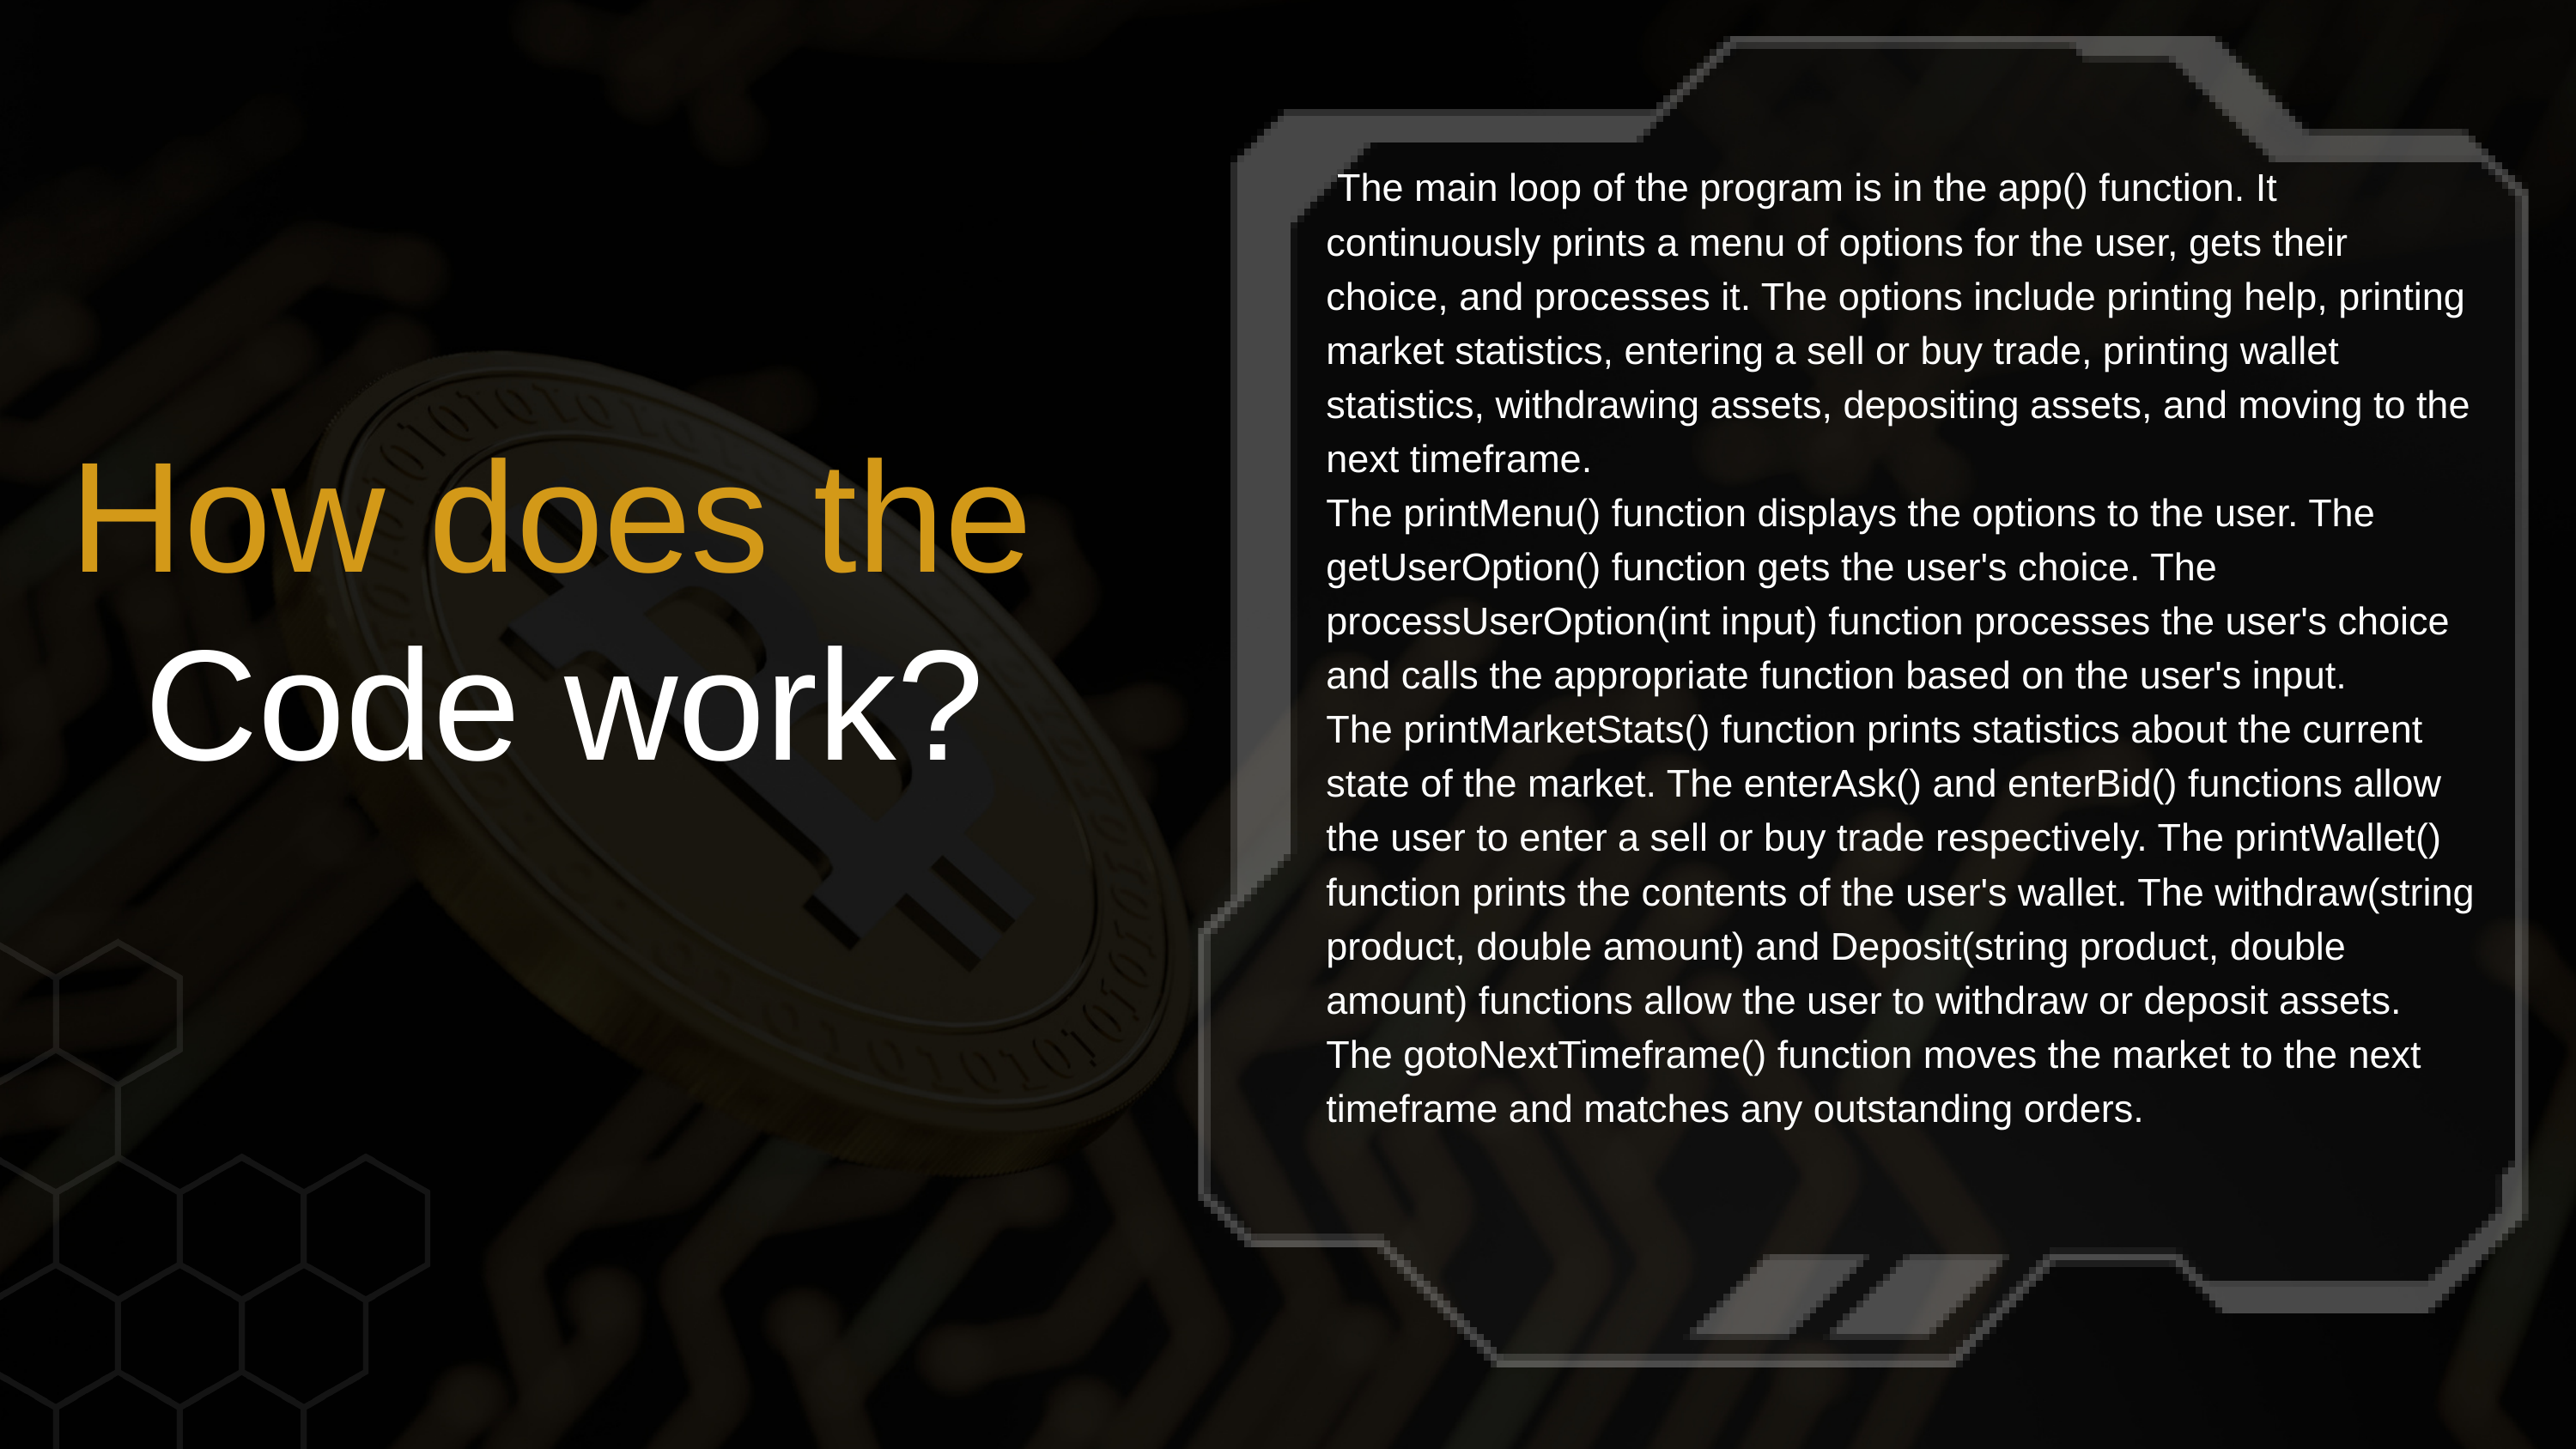

The main loop of the program is in the app() function. It continuously prints a menu of options for the user, gets their choice, and processes it. The options include printing help, printing market statistics, entering a sell or buy trade, printing wallet statistics, withdrawing assets, depositing assets, and moving to the next timeframe.
The printMenu() function displays the options to the user. The getUserOption() function gets the user's choice. The processUserOption(int input) function processes the user's choice and calls the appropriate function based on the user's input.
The printMarketStats() function prints statistics about the current state of the market. The enterAsk() and enterBid() functions allow the user to enter a sell or buy trade respectively. The printWallet() function prints the contents of the user's wallet. The withdraw(string product, double amount) and Deposit(string product, double amount) functions allow the user to withdraw or deposit assets. The gotoNextTimeframe() function moves the market to the next timeframe and matches any outstanding orders.

How does the
Code work?